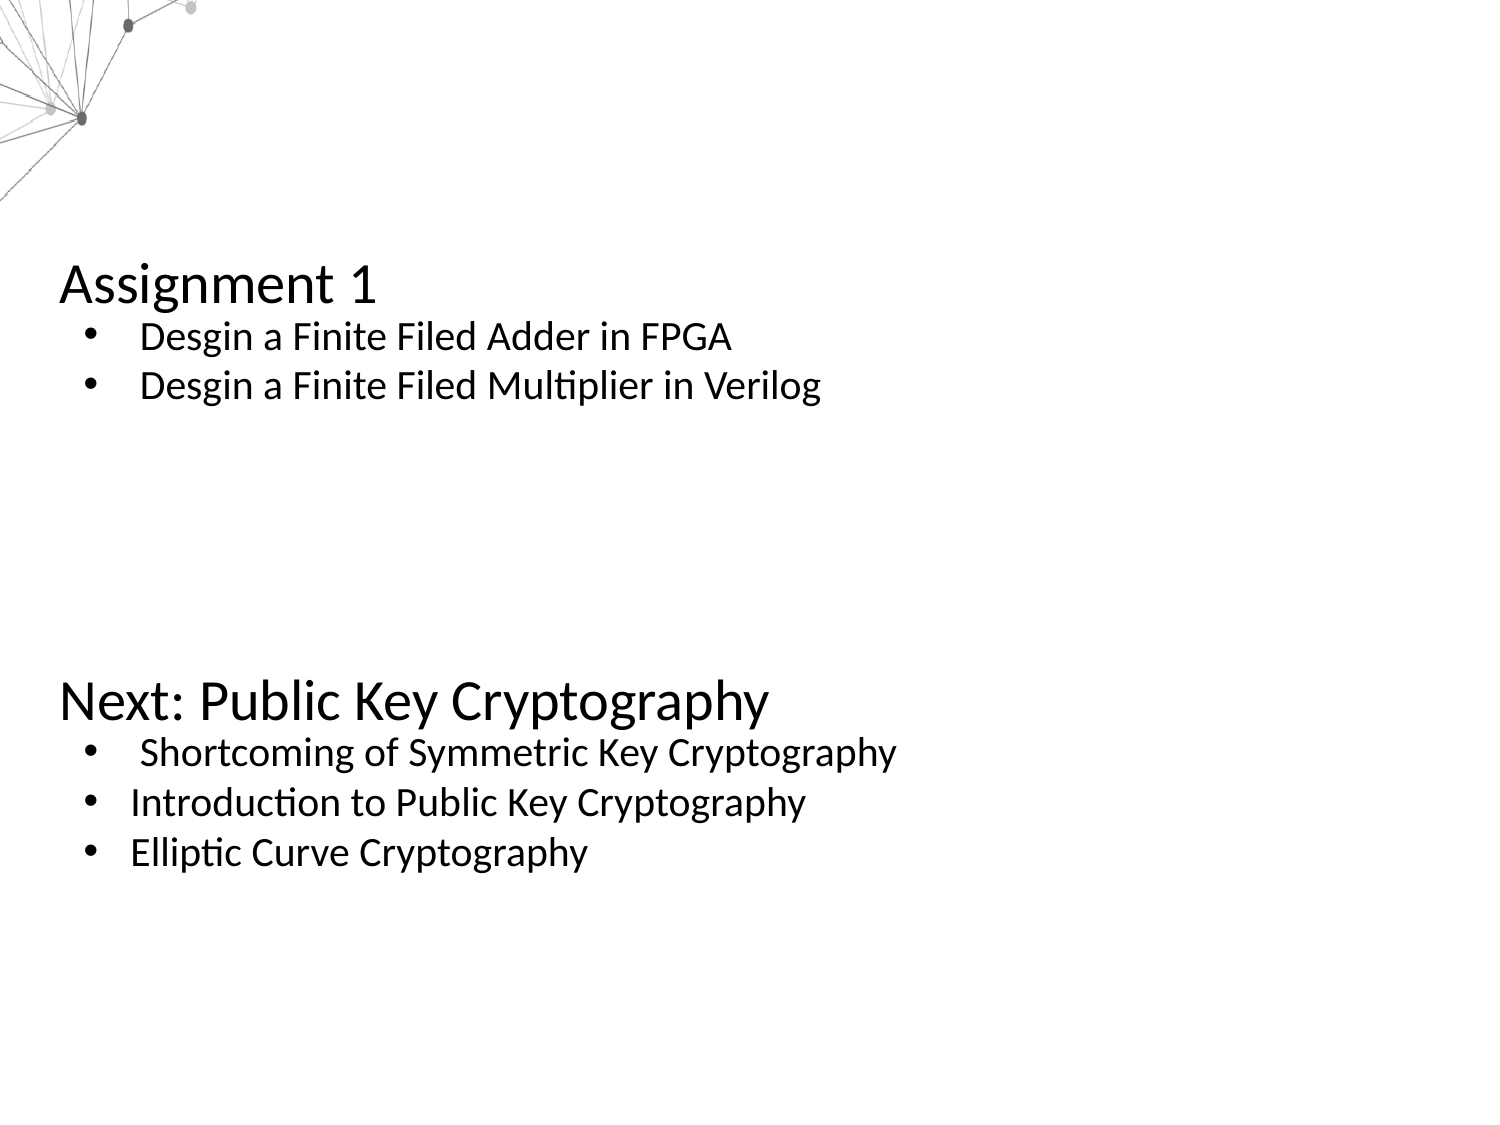

Assignment 1
Desgin a Finite Filed Adder in FPGA
Desgin a Finite Filed Multiplier in Verilog
# Next: Public Key Cryptography
Shortcoming of Symmetric Key Cryptography
Introduction to Public Key Cryptography
Elliptic Curve Cryptography